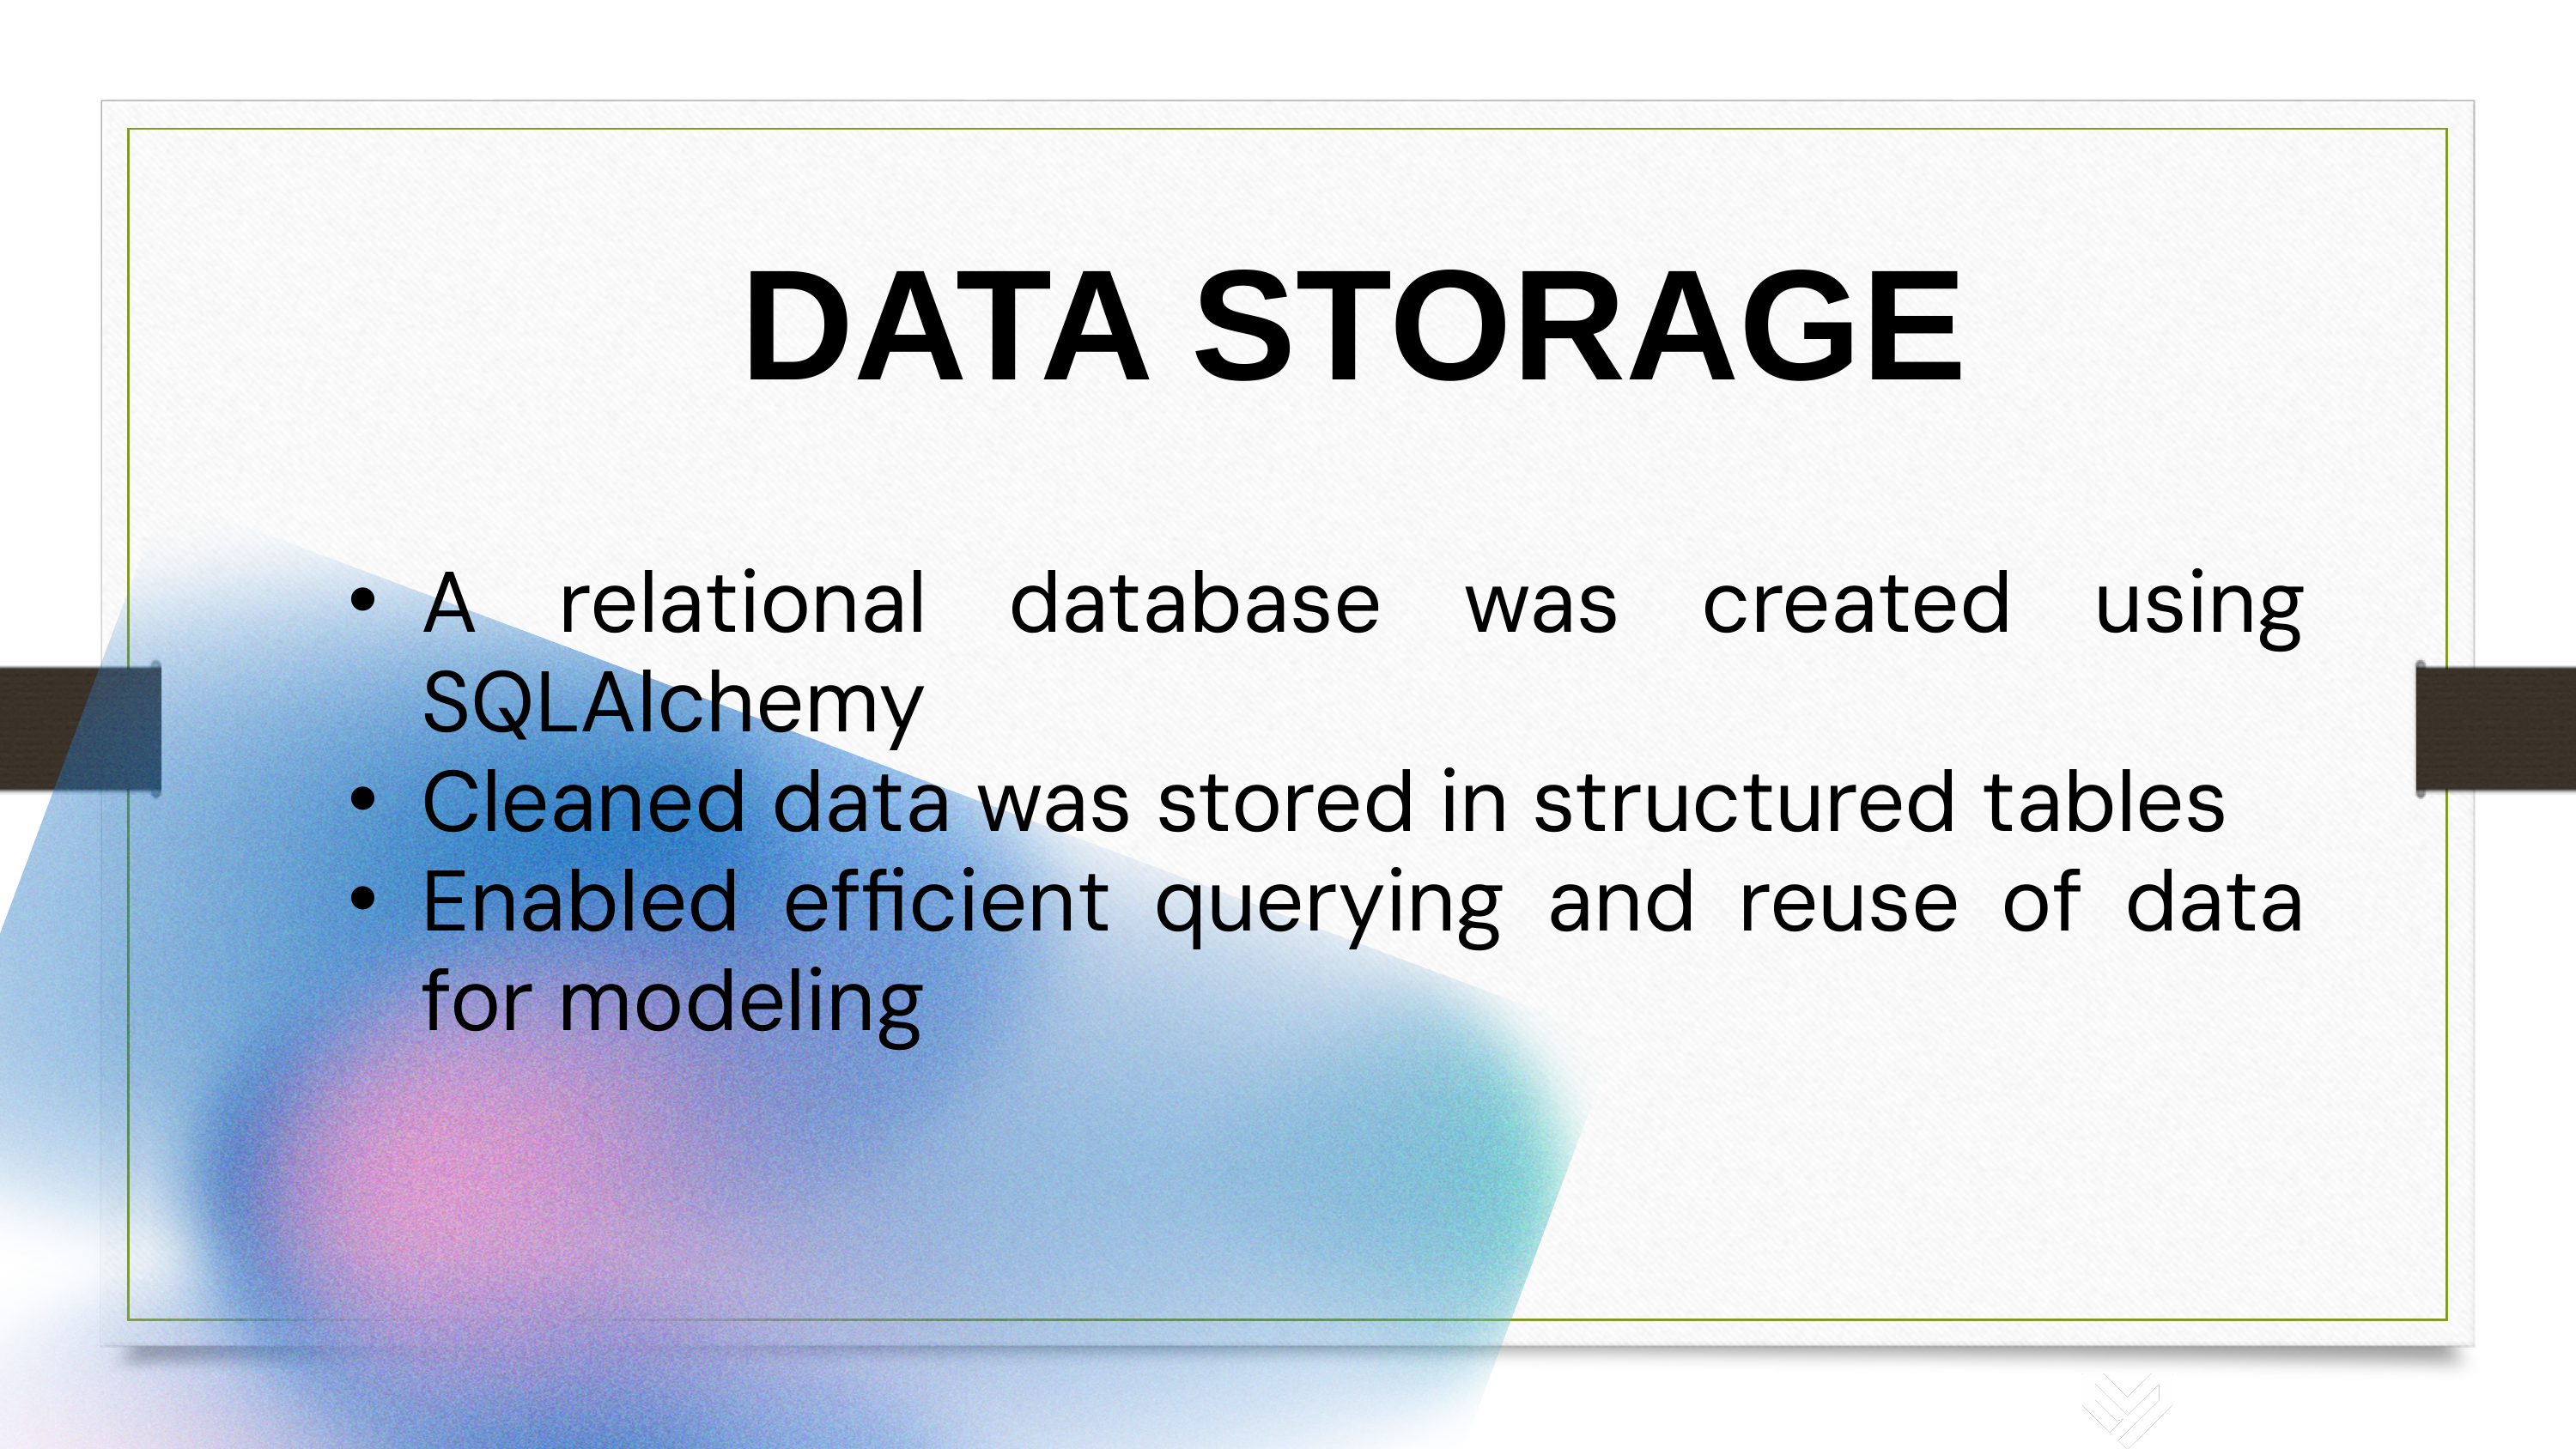

DATA STORAGE
A relational database was created using SQLAlchemy
Cleaned data was stored in structured tables
Enabled efficient querying and reuse of data for modeling

SHOPSY